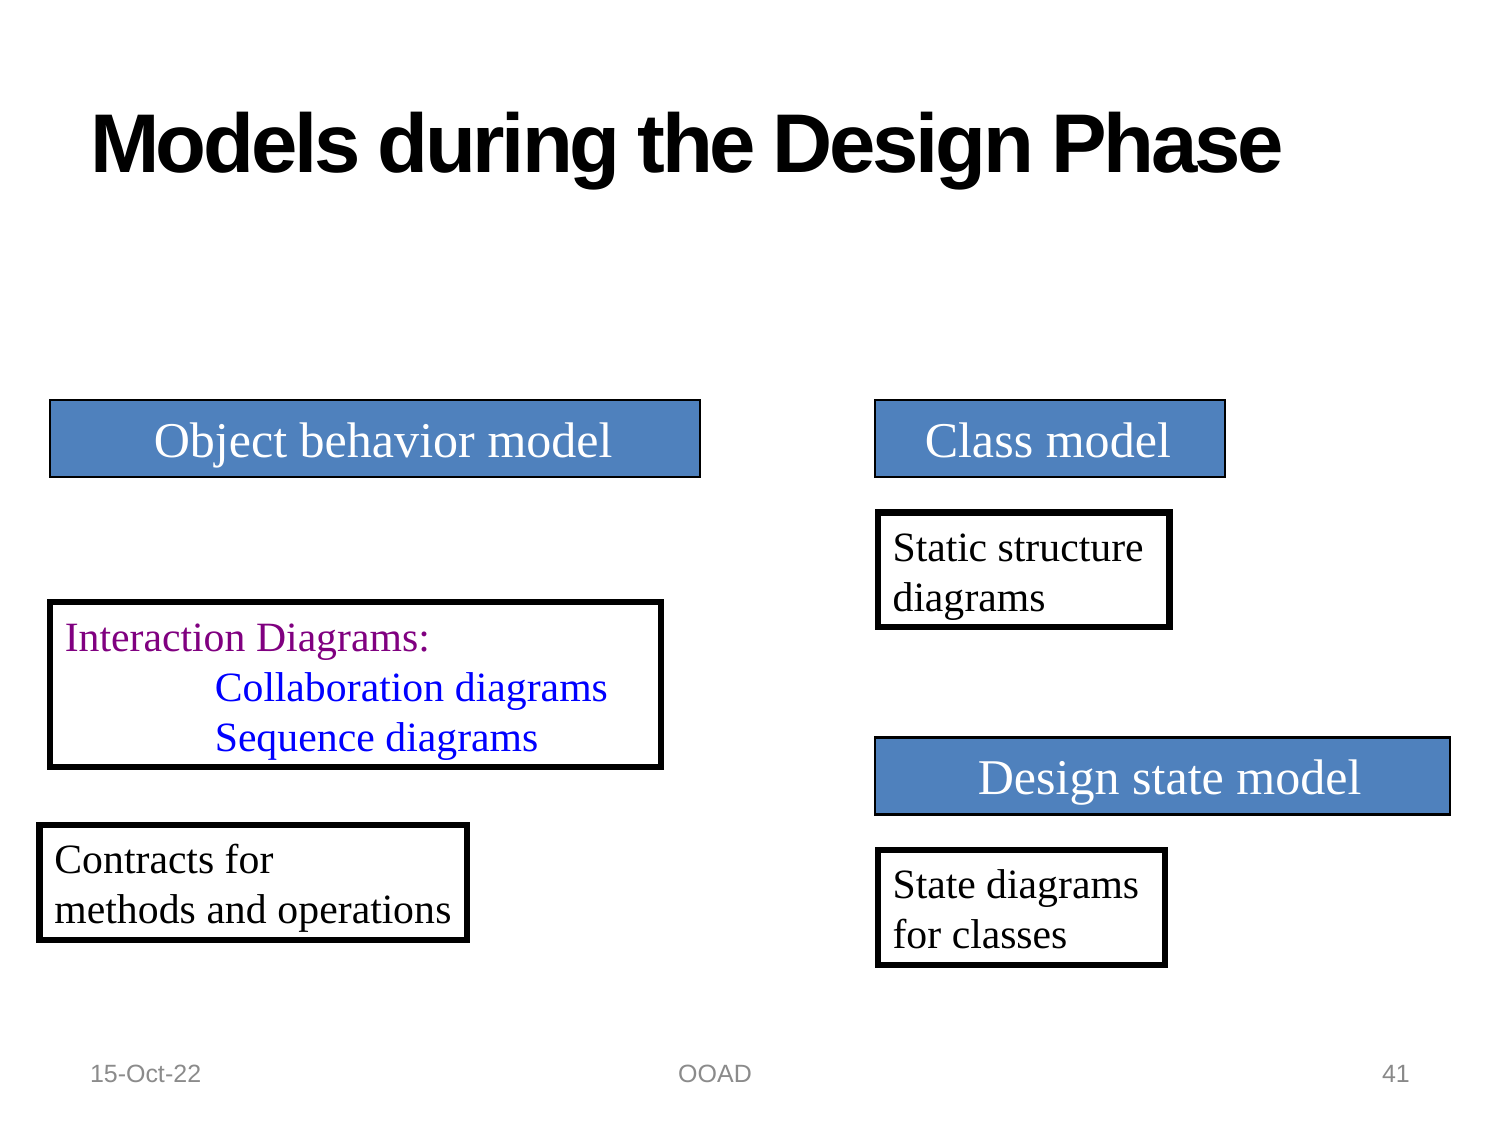

# Models during the Design Phase

Object behavior model

Class model
Static structure
diagrams
Interaction Diagrams: 		Collaboration diagrams
	Sequence diagrams

Design state model
Contracts for
methods and operations
State diagrams
for classes
15-Oct-22
OOAD
41